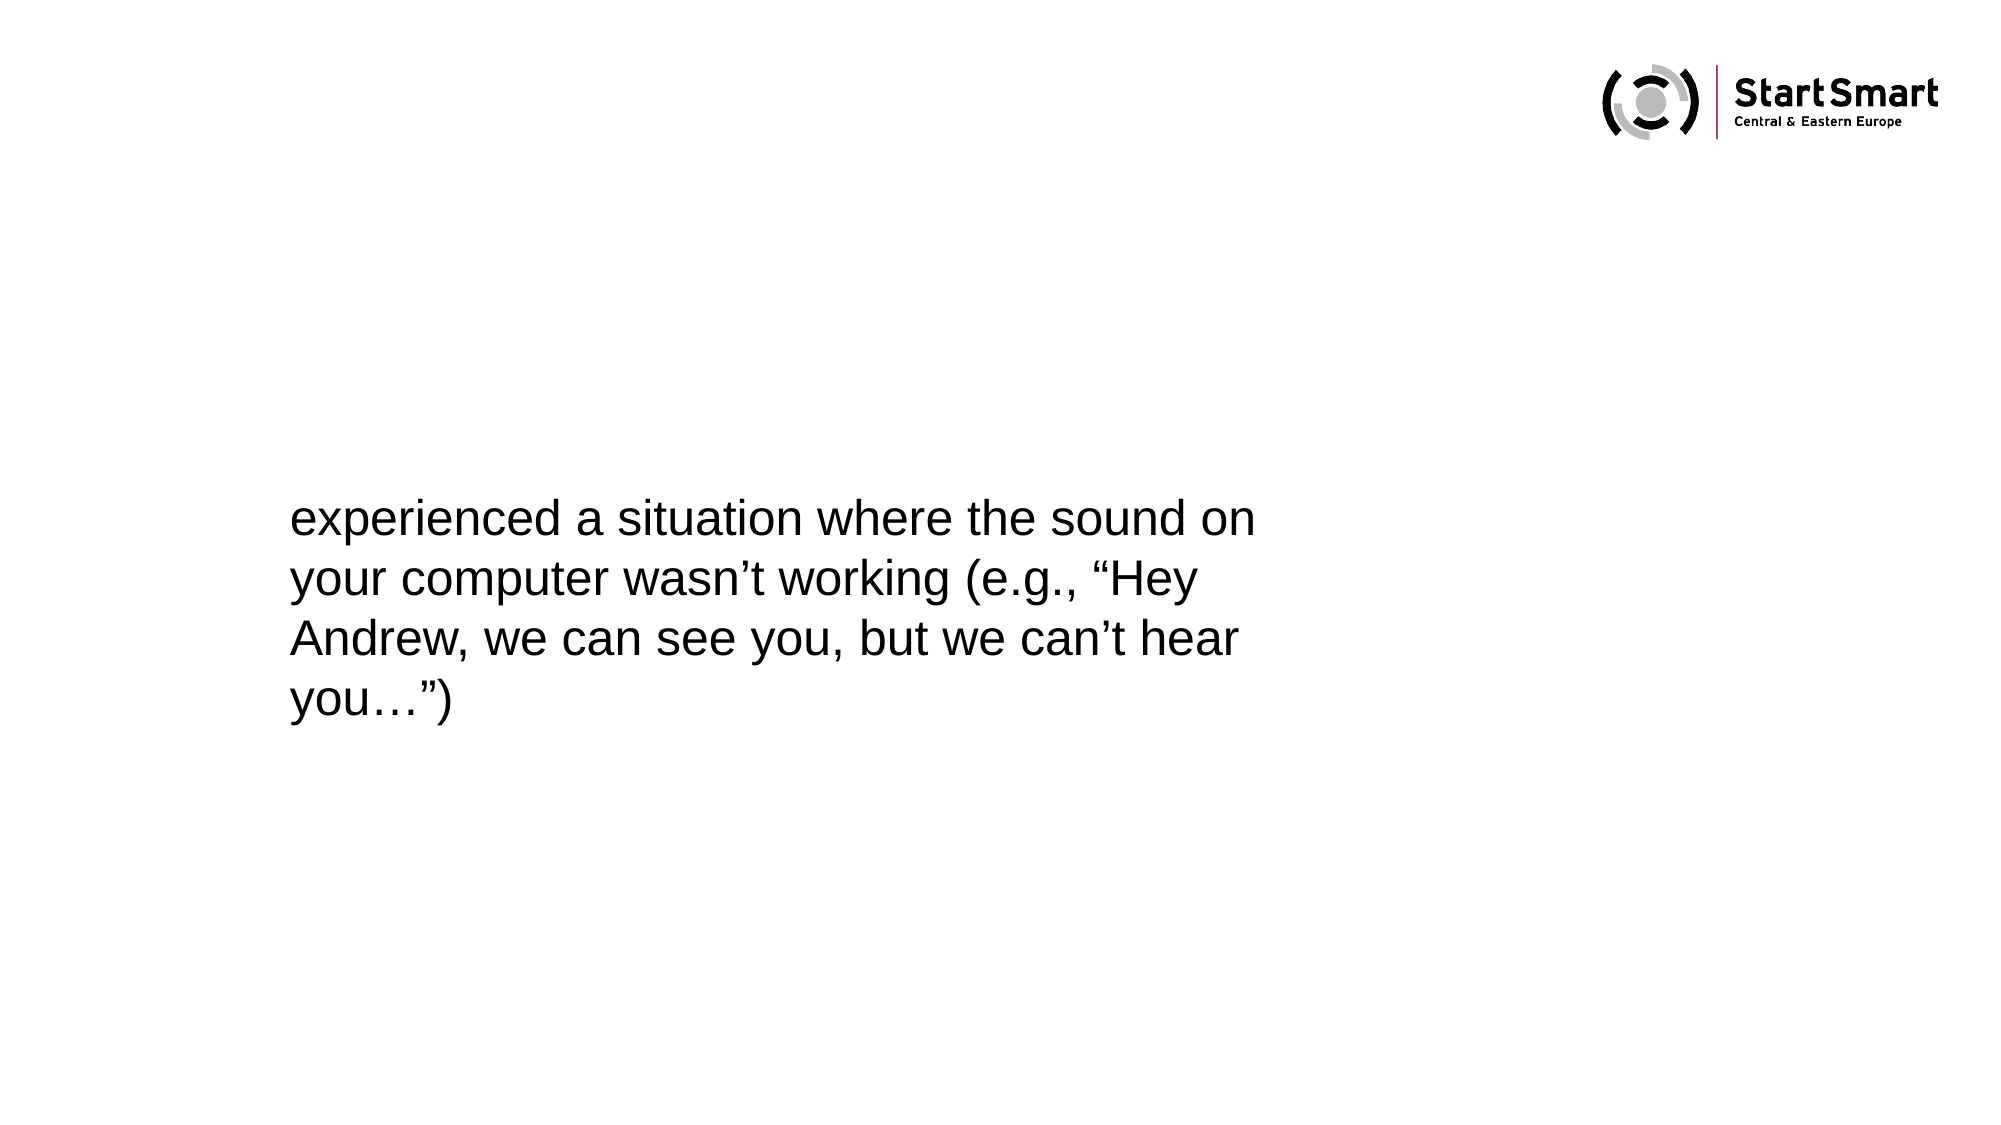

experienced a situation where the sound on your computer wasn’t working (e.g., “Hey Andrew, we can see you, but we can’t hear you…”)